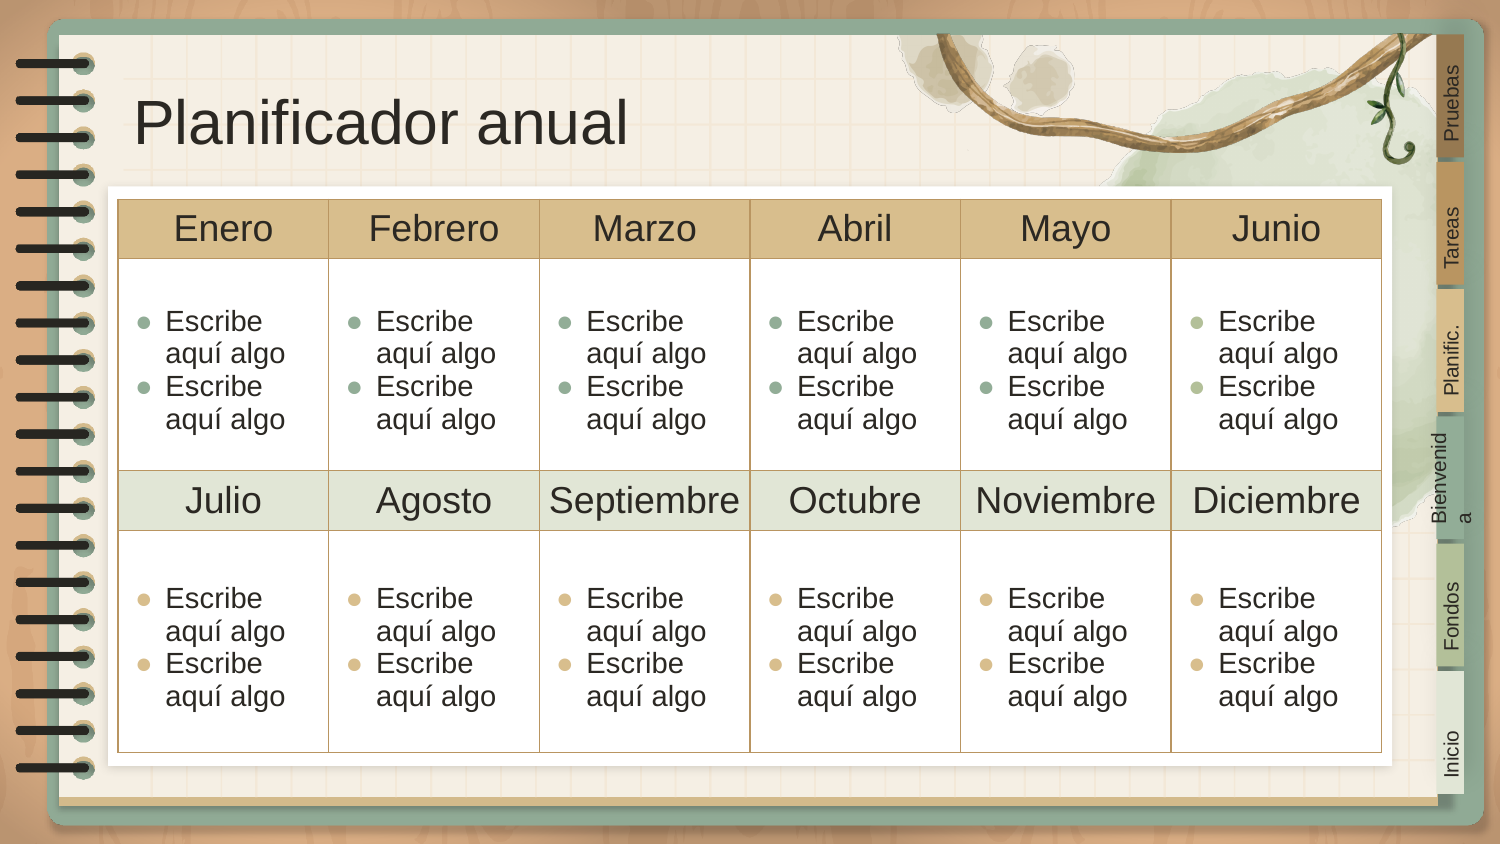

# Planificador anual
Pruebas
| Enero | Febrero | Marzo | Abril | Mayo | Junio |
| --- | --- | --- | --- | --- | --- |
| Escribe aquí algo Escribe aquí algo | Escribe aquí algo Escribe aquí algo | Escribe aquí algo Escribe aquí algo | Escribe aquí algo Escribe aquí algo | Escribe aquí algo Escribe aquí algo | Escribe aquí algo Escribe aquí algo |
| Julio | Agosto | Septiembre | Octubre | Noviembre | Diciembre |
| Escribe aquí algo Escribe aquí algo | Escribe aquí algo Escribe aquí algo | Escribe aquí algo Escribe aquí algo | Escribe aquí algo Escribe aquí algo | Escribe aquí algo Escribe aquí algo | Escribe aquí algo Escribe aquí algo |
Tareas
Planific.
Bienvenida
Fondos
Inicio